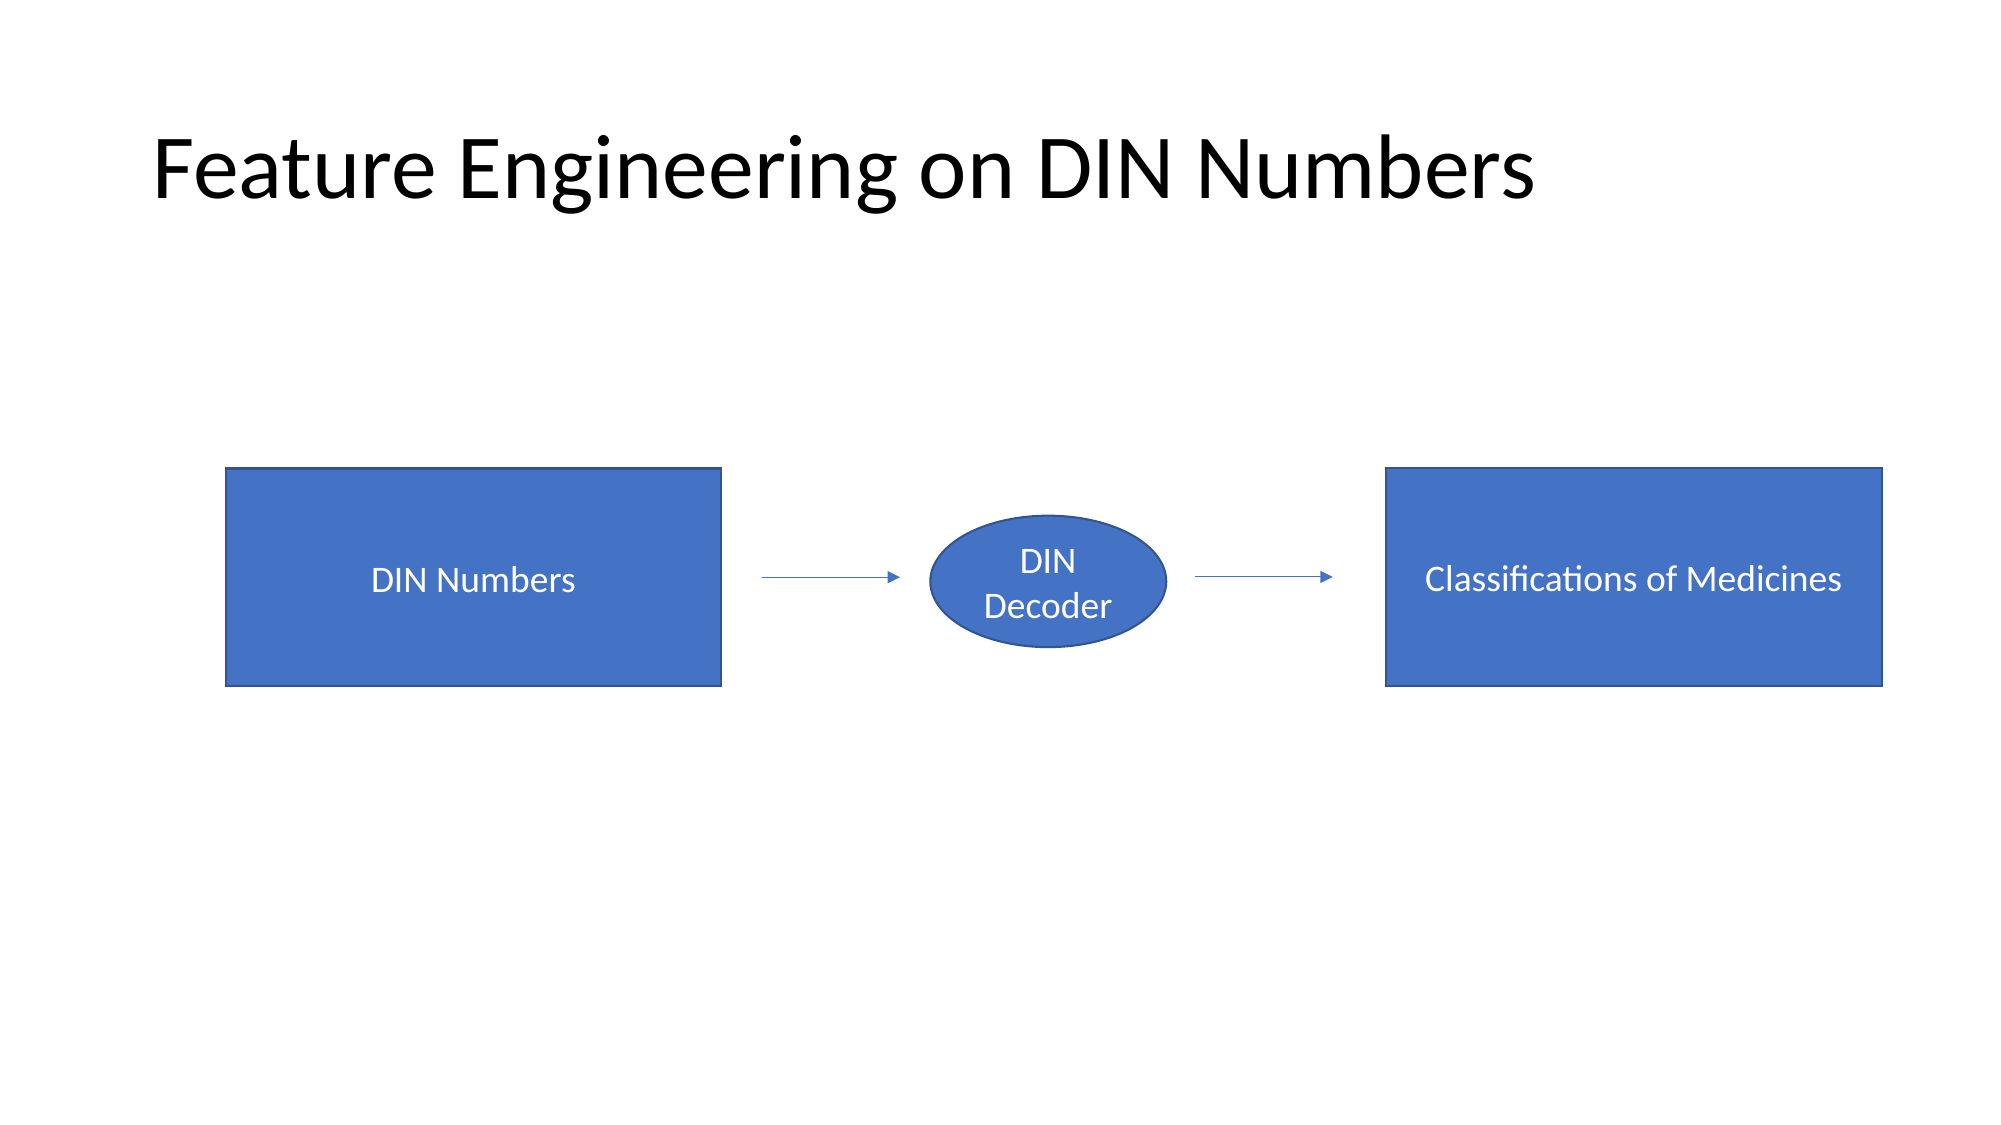

# Feature Engineering on DIN Numbers
Classifications of Medicines
DIN Numbers
DIN Decoder